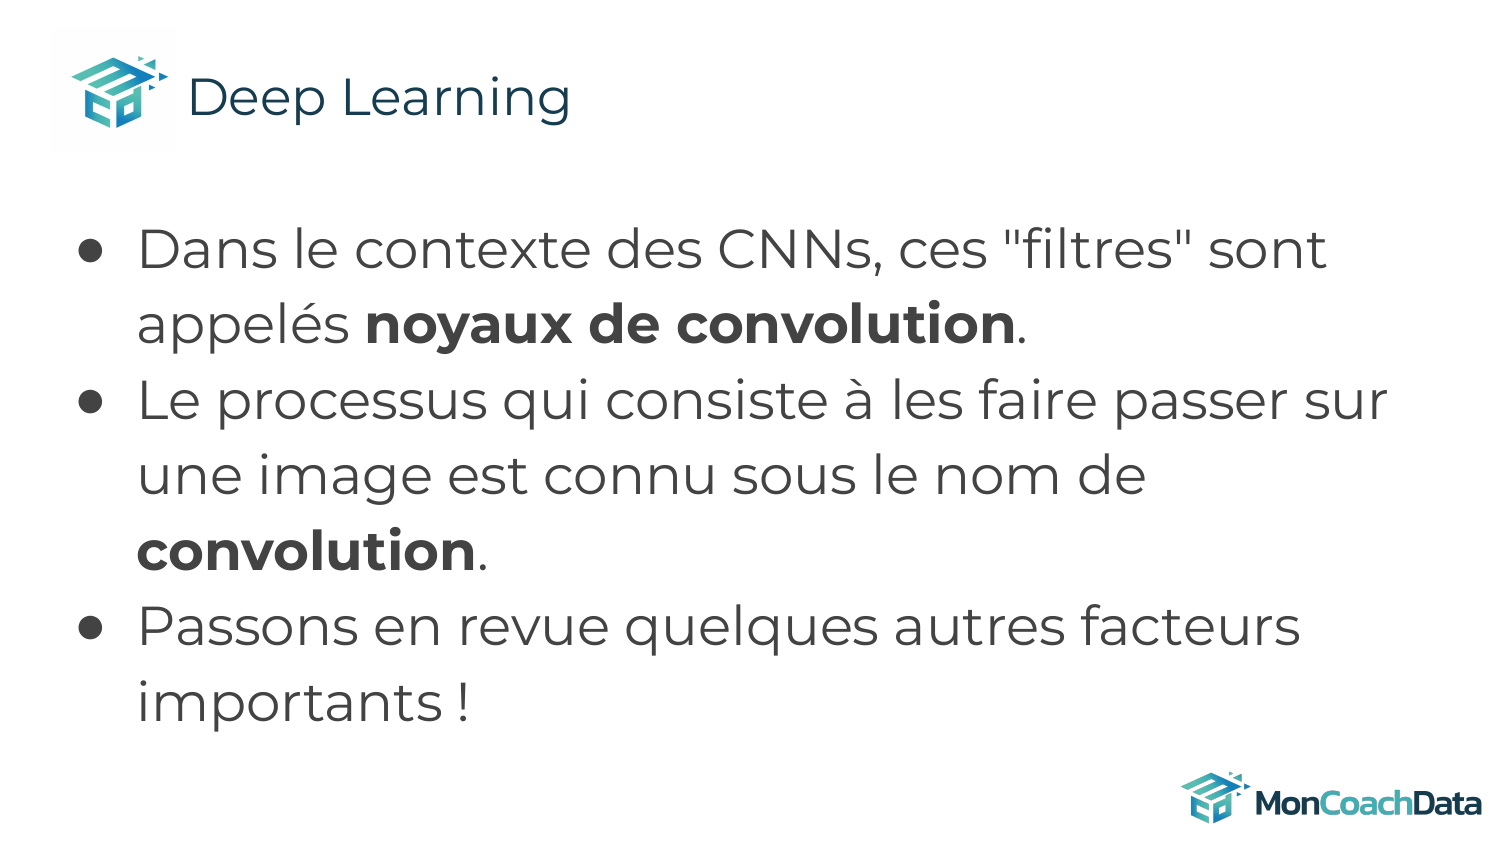

# Deep Learning
Dans le contexte des CNNs, ces "filtres" sont appelés noyaux de convolution.
Le processus qui consiste à les faire passer sur une image est connu sous le nom de convolution.
Passons en revue quelques autres facteurs importants !